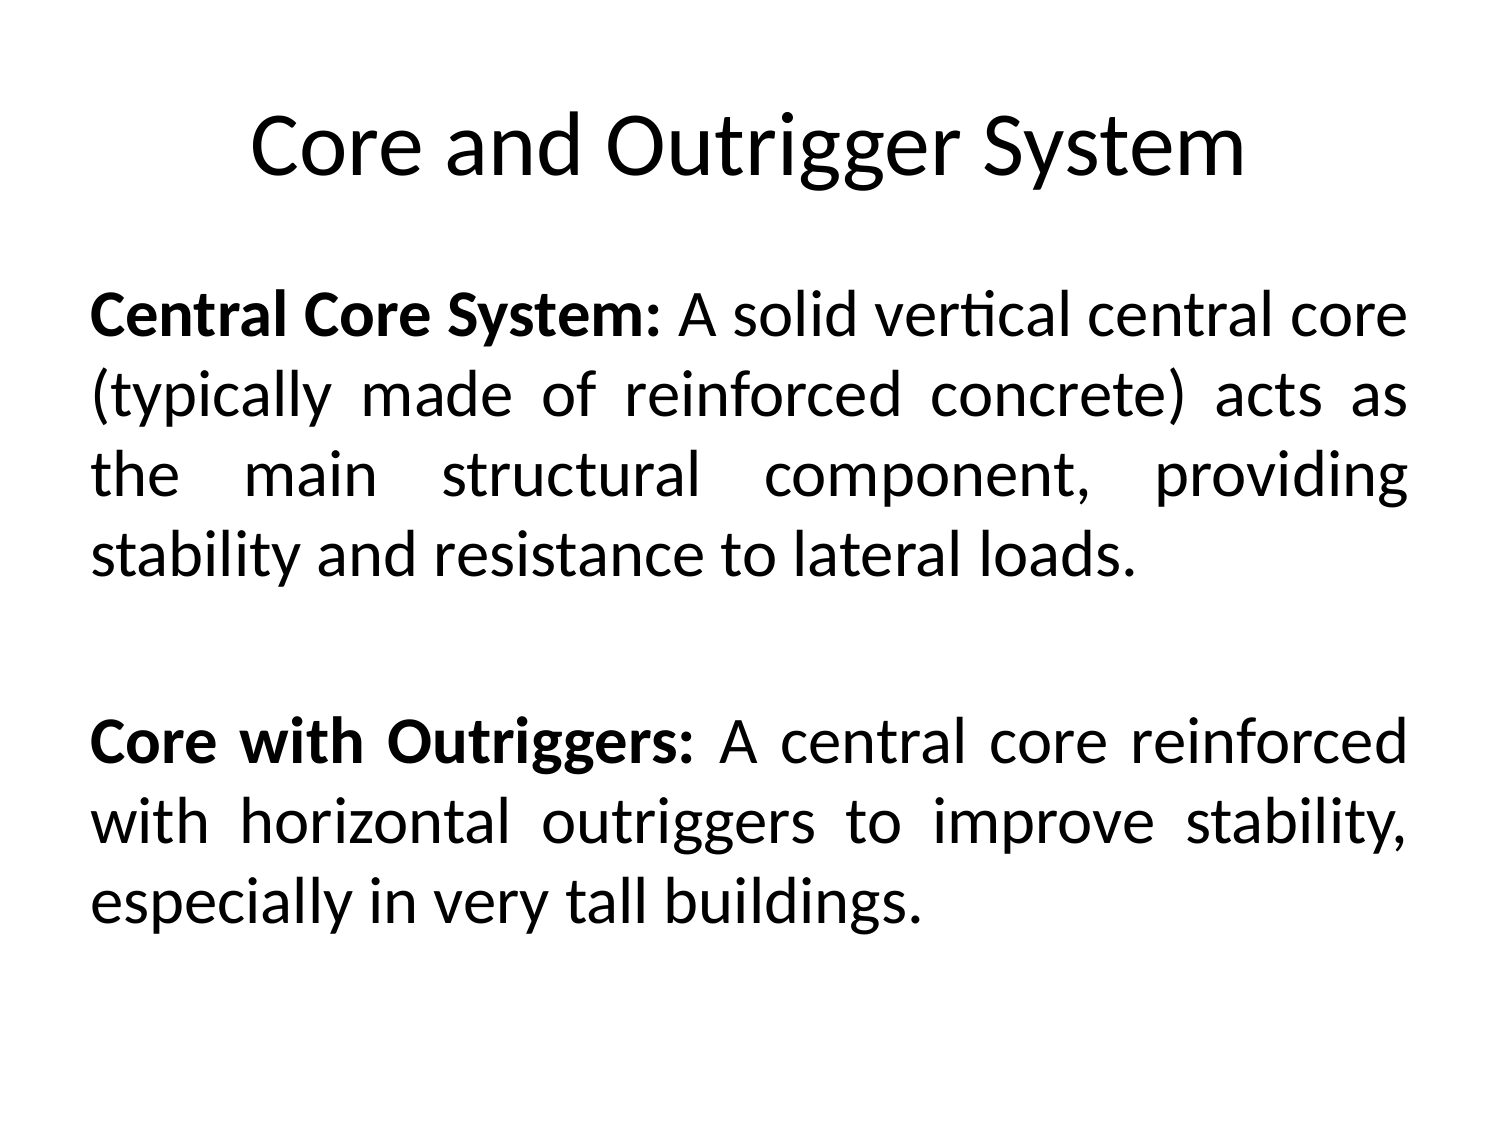

# Core and Outrigger System
Central Core System: A solid vertical central core (typically made of reinforced concrete) acts as the main structural component, providing stability and resistance to lateral loads.

Core with Outriggers: A central core reinforced with horizontal outriggers to improve stability, especially in very tall buildings.